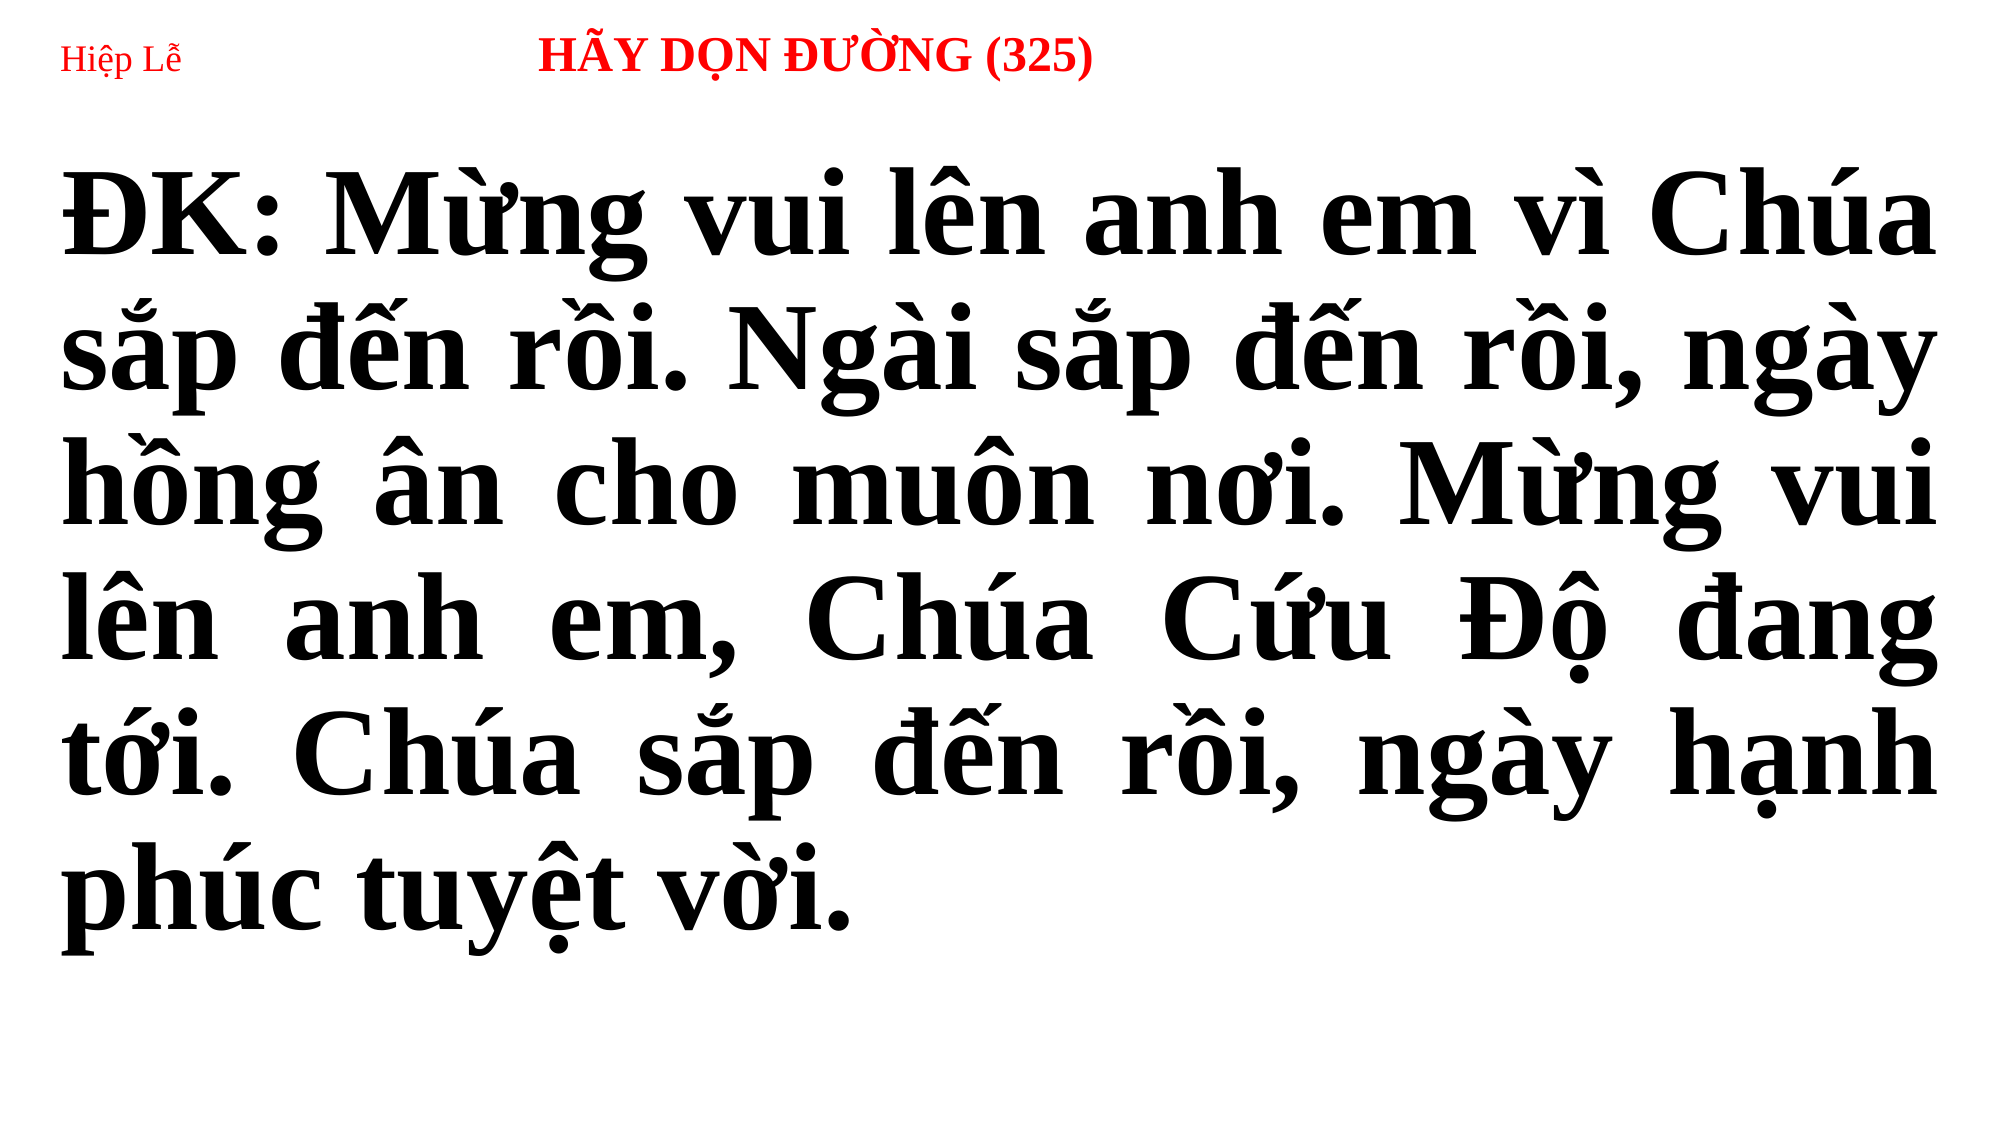

# Hiệp Lễ                       	   HÃY DỌN ĐƯỜNG (325)
ĐK: Mừng vui lên anh em vì Chúa sắp đến rồi. Ngài sắp đến rồi, ngày hồng ân cho muôn nơi. Mừng vui lên anh em, Chúa Cứu Độ đang tới. Chúa sắp đến rồi, ngày hạnh phúc tuyệt vời.